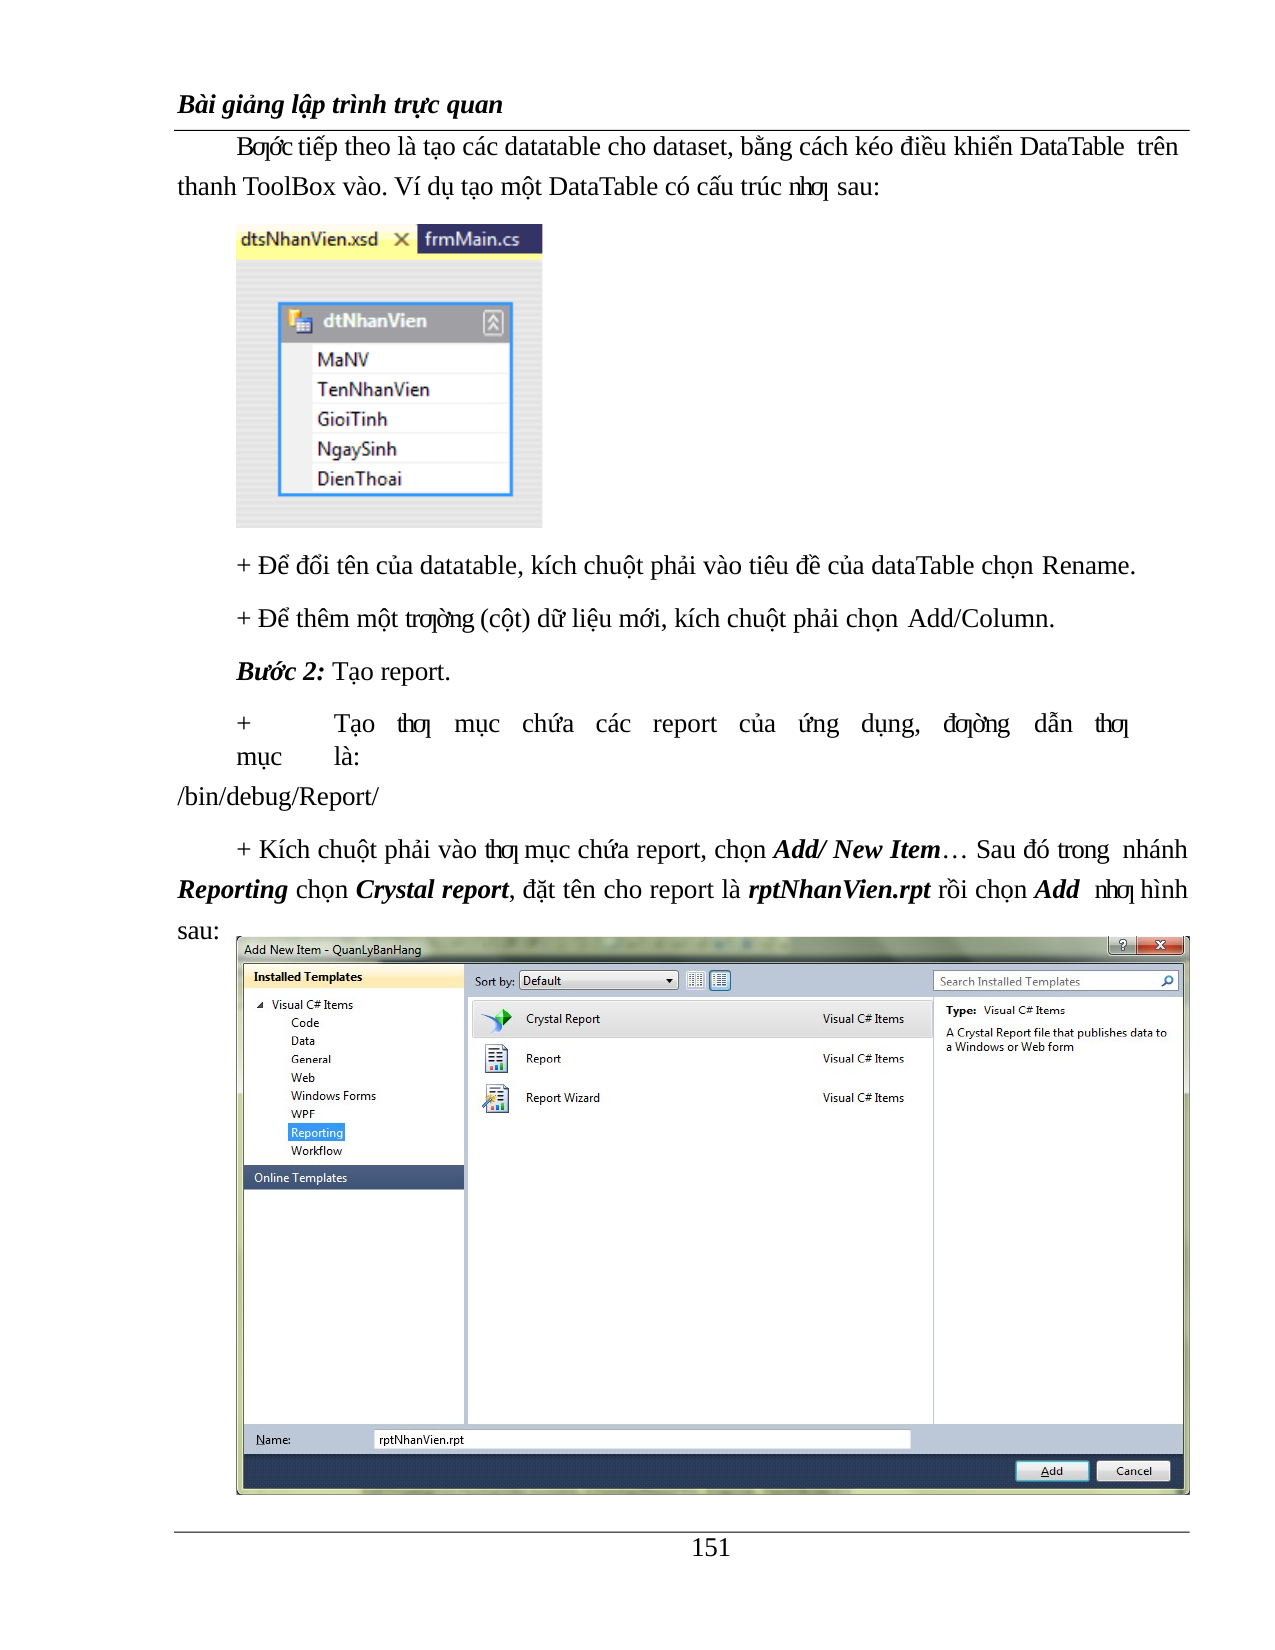

Bài giảng lập trình trực quan
Bƣớc tiếp theo là tạo các datatable cho dataset, bằng cách kéo điều khiển DataTable  trên thanh ToolBox vào. Ví dụ tạo một DataTable có cấu trúc nhƣ sau:

+ Để đổi tên của datatable, kích chuột phải vào tiêu đề của dataTable chọn Rename.
+ Để thêm một trƣờng (cột) dữ liệu mới, kích chuột phải chọn Add/Column.
Bước 2: Tạo report.
+	Tạo	thƣ	mục	chứa	các	report	của	ứng	dụng,	đƣờng	dẫn	thƣ	mục	là:
/bin/debug/Report/
+ Kích chuột phải vào thƣ mục chứa report, chọn Add/ New Item… Sau đó trong  nhánh Reporting chọn Crystal report, đặt tên cho report là rptNhanVien.rpt rồi chọn Add  nhƣ hình sau:

151